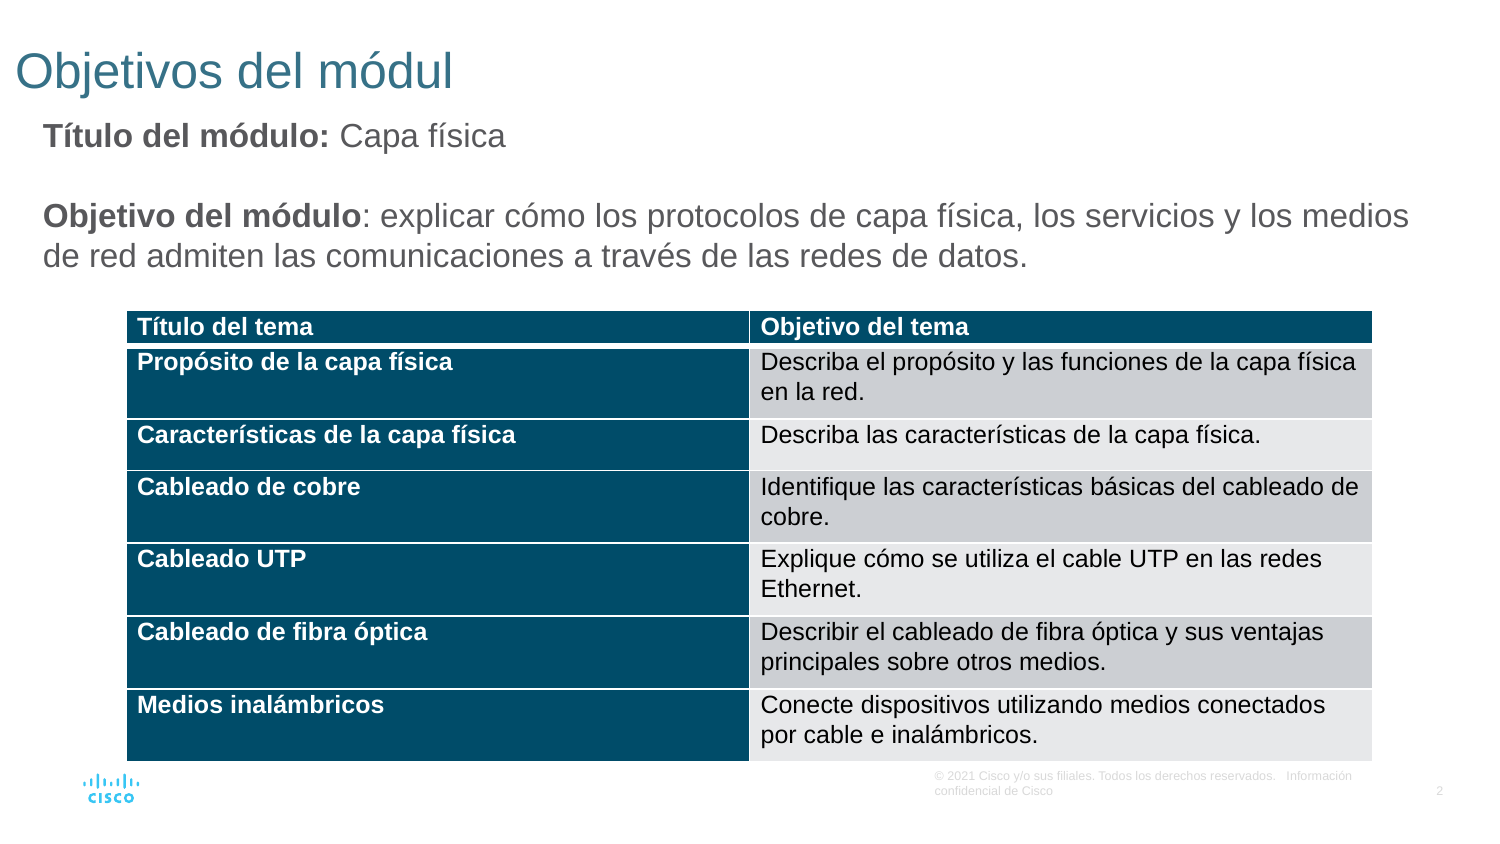

# Objetivos del módul
Título del módulo: Capa física

Objetivo del módulo: explicar cómo los protocolos de capa física, los servicios y los medios de red admiten las comunicaciones a través de las redes de datos.
| Título del tema | Objetivo del tema |
| --- | --- |
| Propósito de la capa física | Describa el propósito y las funciones de la capa física en la red. |
| Características de la capa física | Describa las características de la capa física. |
| Cableado de cobre | Identifique las características básicas del cableado de cobre. |
| Cableado UTP | Explique cómo se utiliza el cable UTP en las redes Ethernet. |
| Cableado de fibra óptica | Describir el cableado de fibra óptica y sus ventajas principales sobre otros medios. |
| Medios inalámbricos | Conecte dispositivos utilizando medios conectados por cable e inalámbricos. |